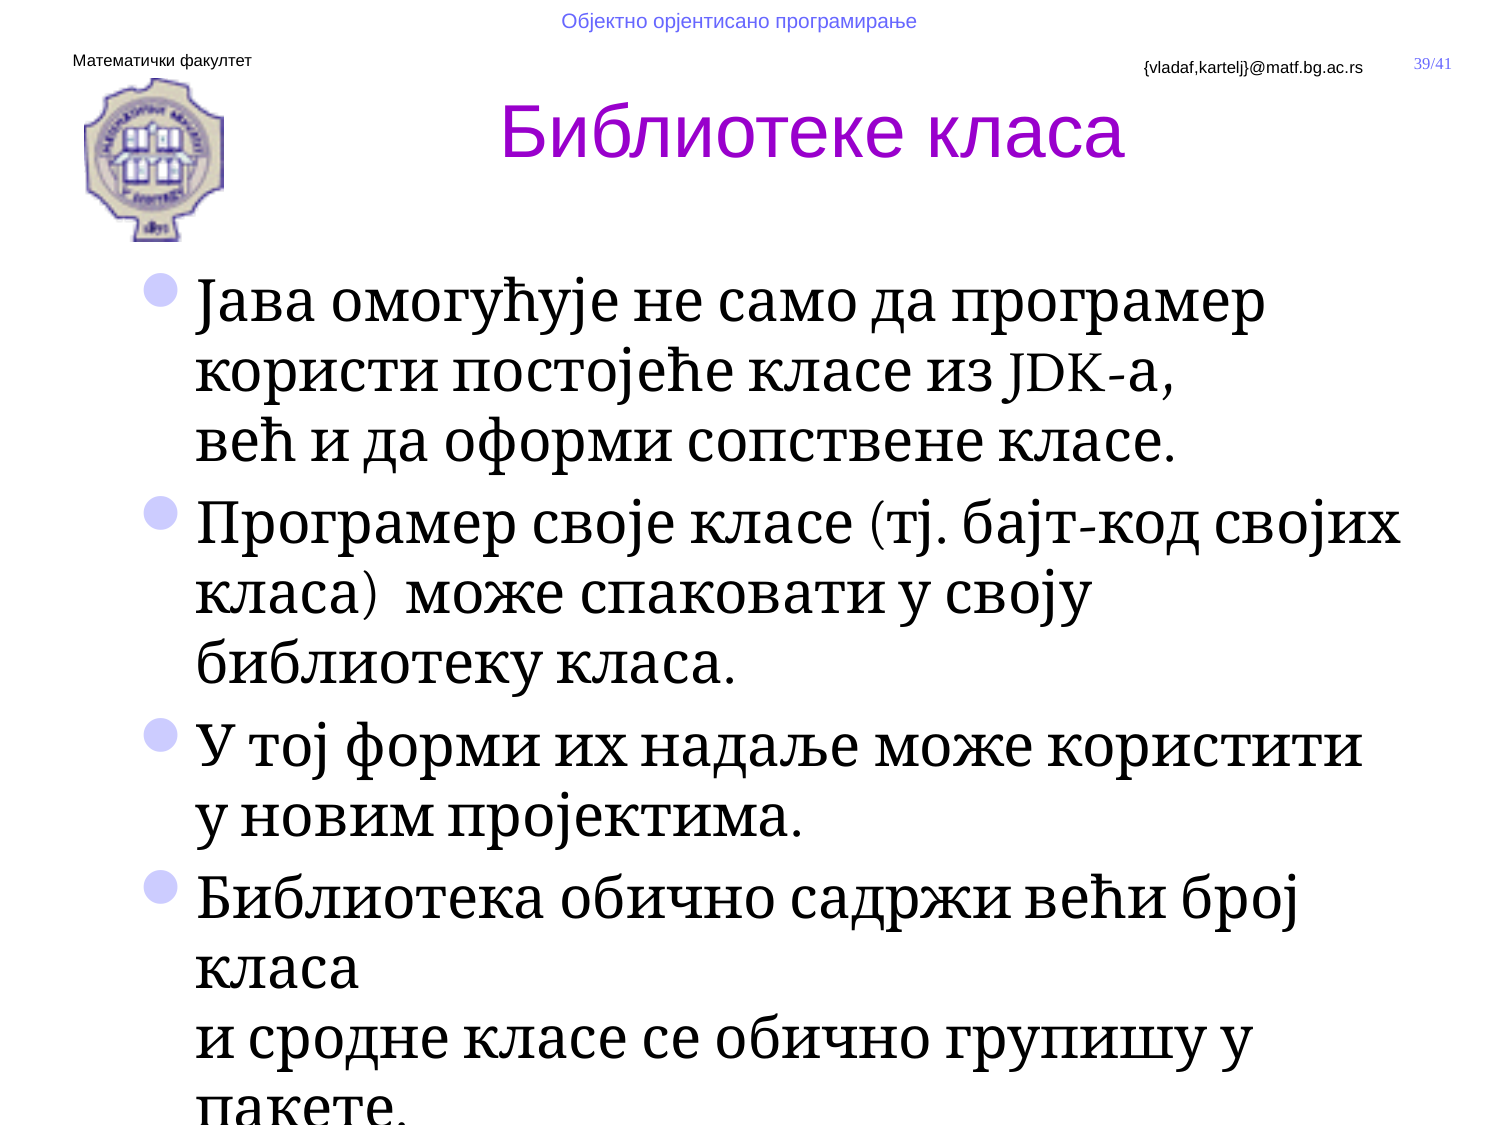

Библиотеке класа
Јава омогућује не само да програмер користи постојеће класе из JDK-а,
већ и да оформи сопствене класе.
Програмер своје класе (тј. бајт-код својих класа)  може спаковати у своју библиотеку класа.
У тој форми их надаље може користити
у новим пројектима.
Библиотека обично садржи већи број класа
и сродне класе се обично групишу у пакете.